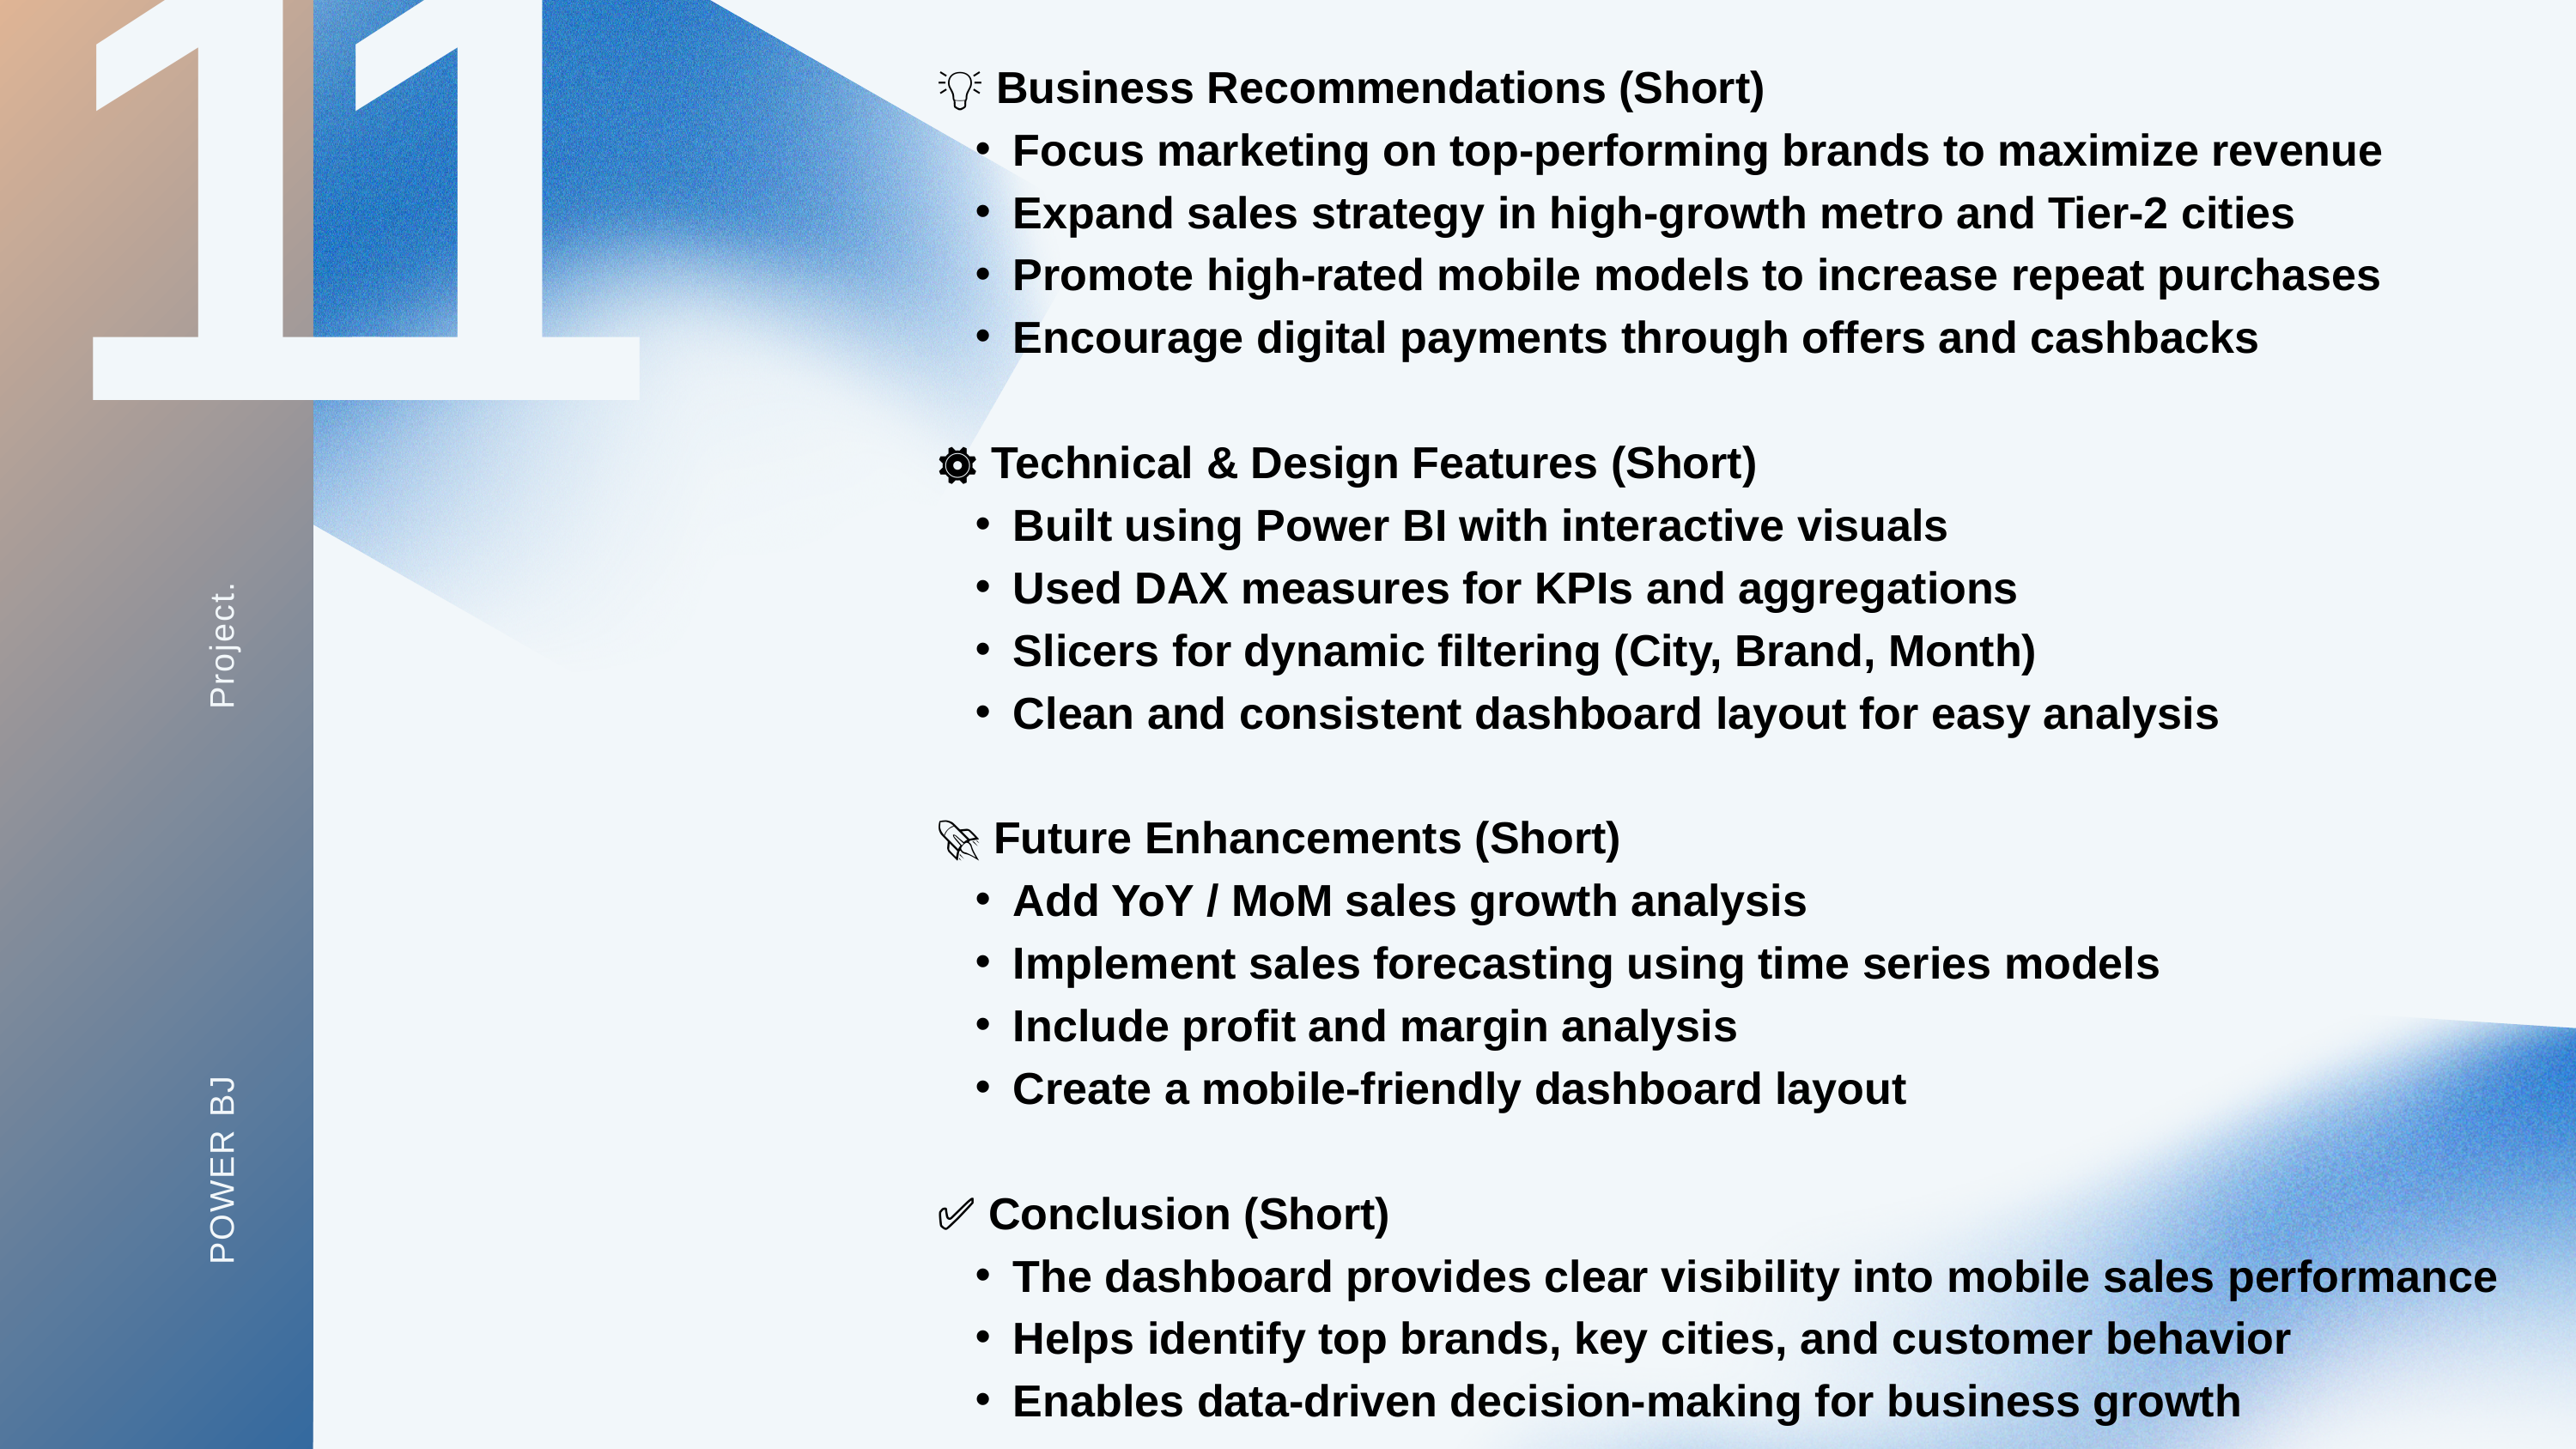

11

💡 Business Recommendations (Short)
Focus marketing on top-performing brands to maximize revenue
Expand sales strategy in high-growth metro and Tier-2 cities
Promote high-rated mobile models to increase repeat purchases
Encourage digital payments through offers and cashbacks

⚙️ Technical & Design Features (Short)
Built using Power BI with interactive visuals
Used DAX measures for KPIs and aggregations
Slicers for dynamic filtering (City, Brand, Month)
Clean and consistent dashboard layout for easy analysis

🚀 Future Enhancements (Short)
Add YoY / MoM sales growth analysis
Implement sales forecasting using time series models
Include profit and margin analysis
Create a mobile-friendly dashboard layout

✅ Conclusion (Short)
The dashboard provides clear visibility into mobile sales performance
Helps identify top brands, key cities, and customer behavior
Enables data-driven decision-making for business growth

Project.

POWER BJ